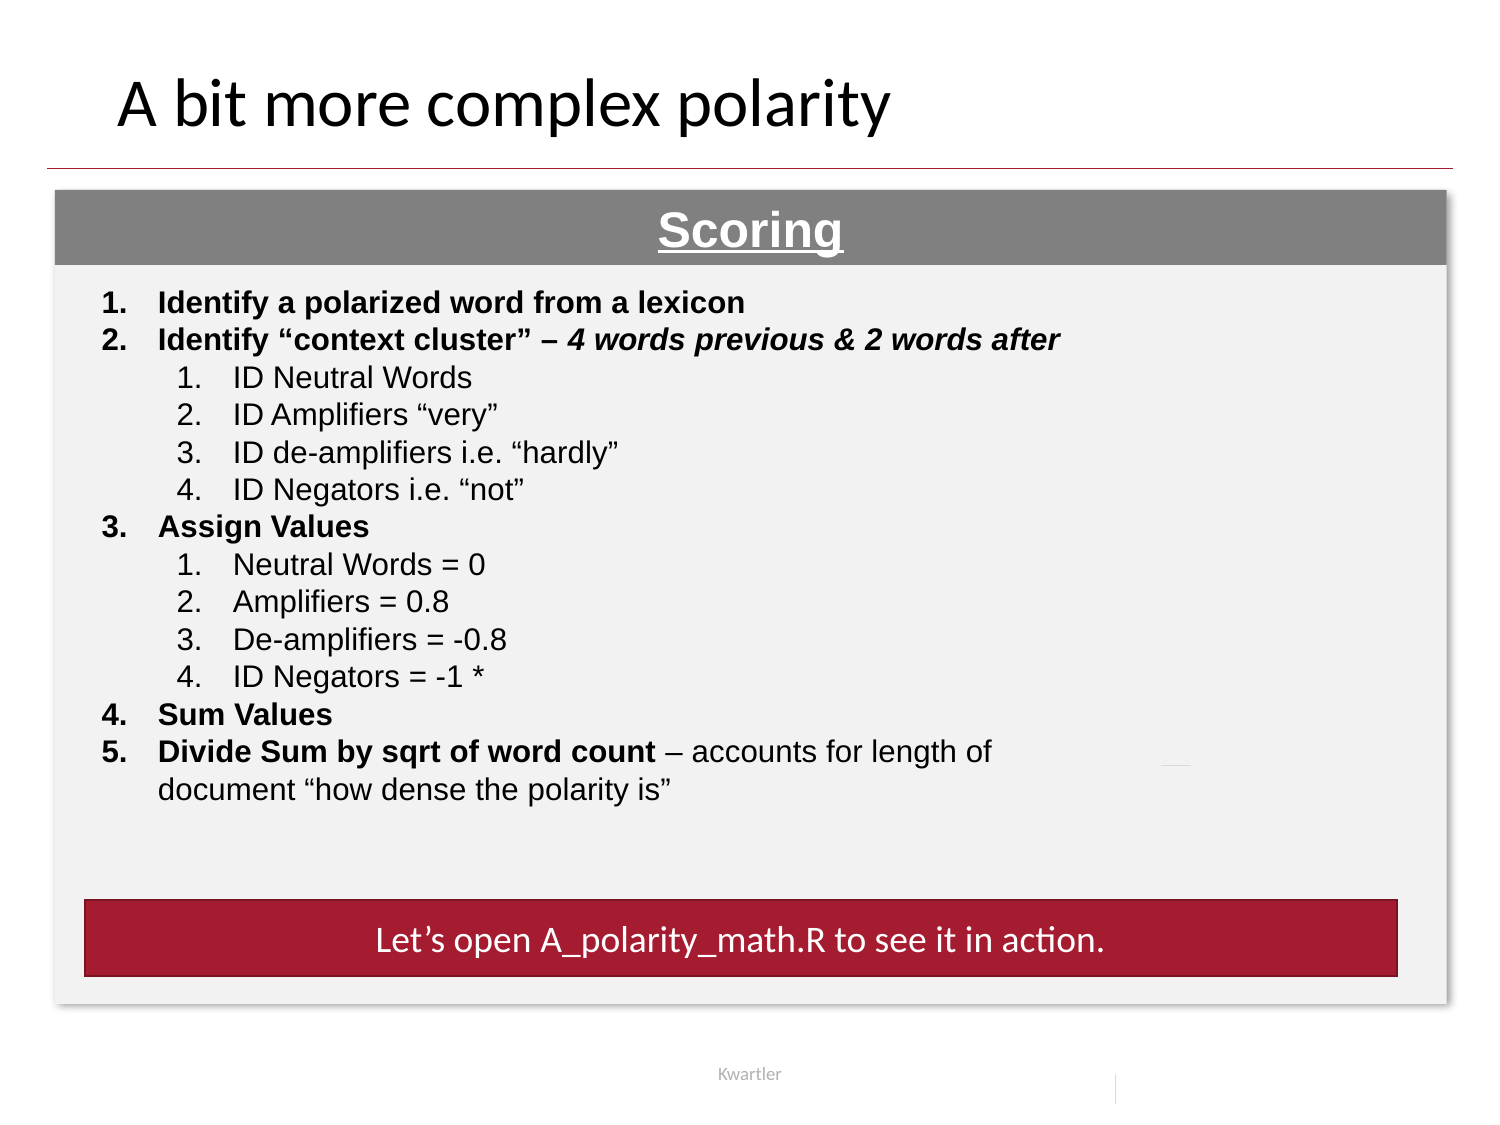

# A bit more complex polarity
Scoring

Identify a polarized word from a lexicon
Identify “context cluster” – 4 words previous & 2 words after
ID Neutral Words
ID Amplifiers “very”
ID de-amplifiers i.e. “hardly”
ID Negators i.e. “not”
Assign Values
Neutral Words = 0
Amplifiers = 0.8
De-amplifiers = -0.8
ID Negators = -1 *
Sum Values
Divide Sum by sqrt of word count – accounts for length of document “how dense the polarity is”
Let’s open ﻿A_polarity_math.R to see it in action.
Kwartler